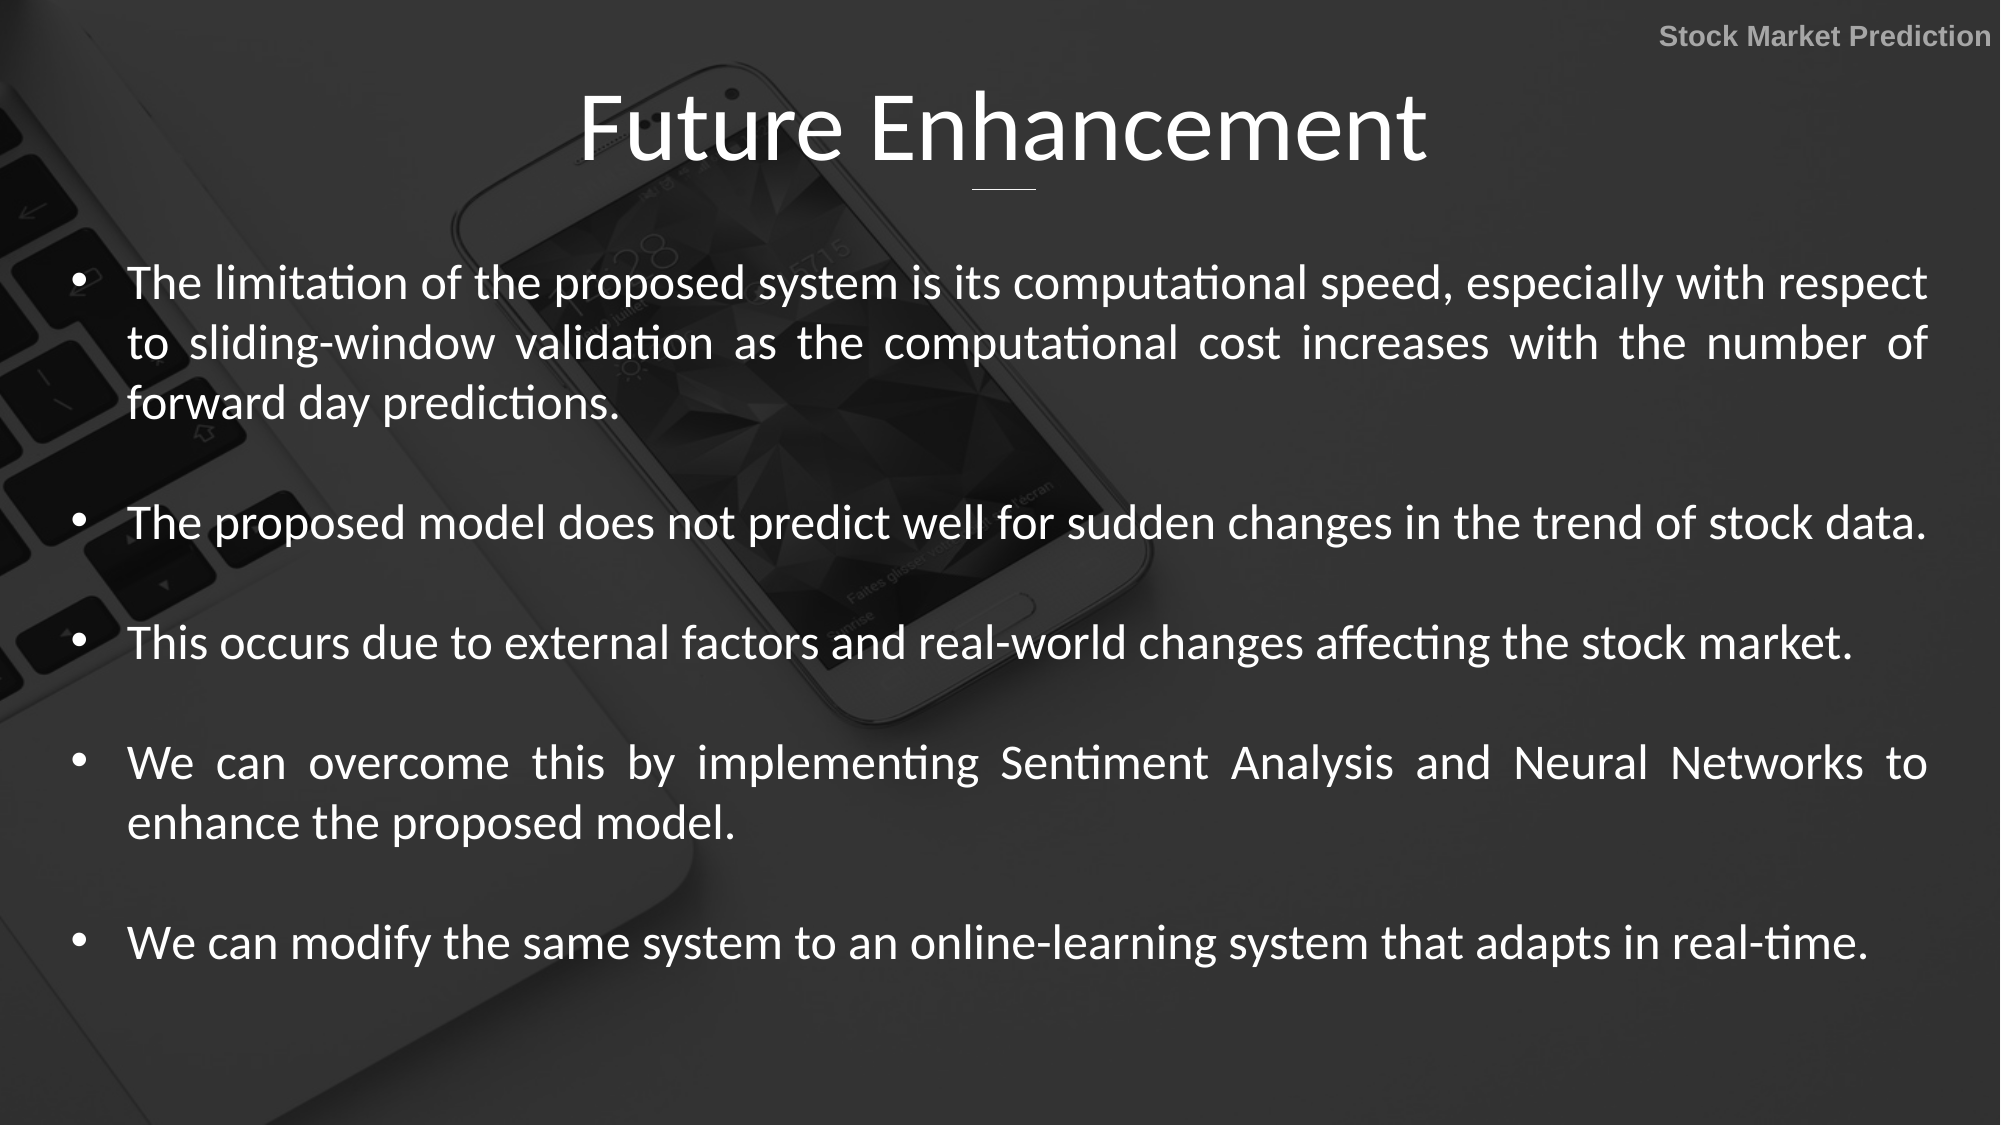

Stock Market Prediction
Future Enhancement
The limitation of the proposed system is its computational speed, especially with respect to sliding-window validation as the computational cost increases with the number of forward day predictions.

The proposed model does not predict well for sudden changes in the trend of stock data.

This occurs due to external factors and real-world changes affecting the stock market.

We can overcome this by implementing Sentiment Analysis and Neural Networks to enhance the proposed model.

We can modify the same system to an online-learning system that adapts in real-time.